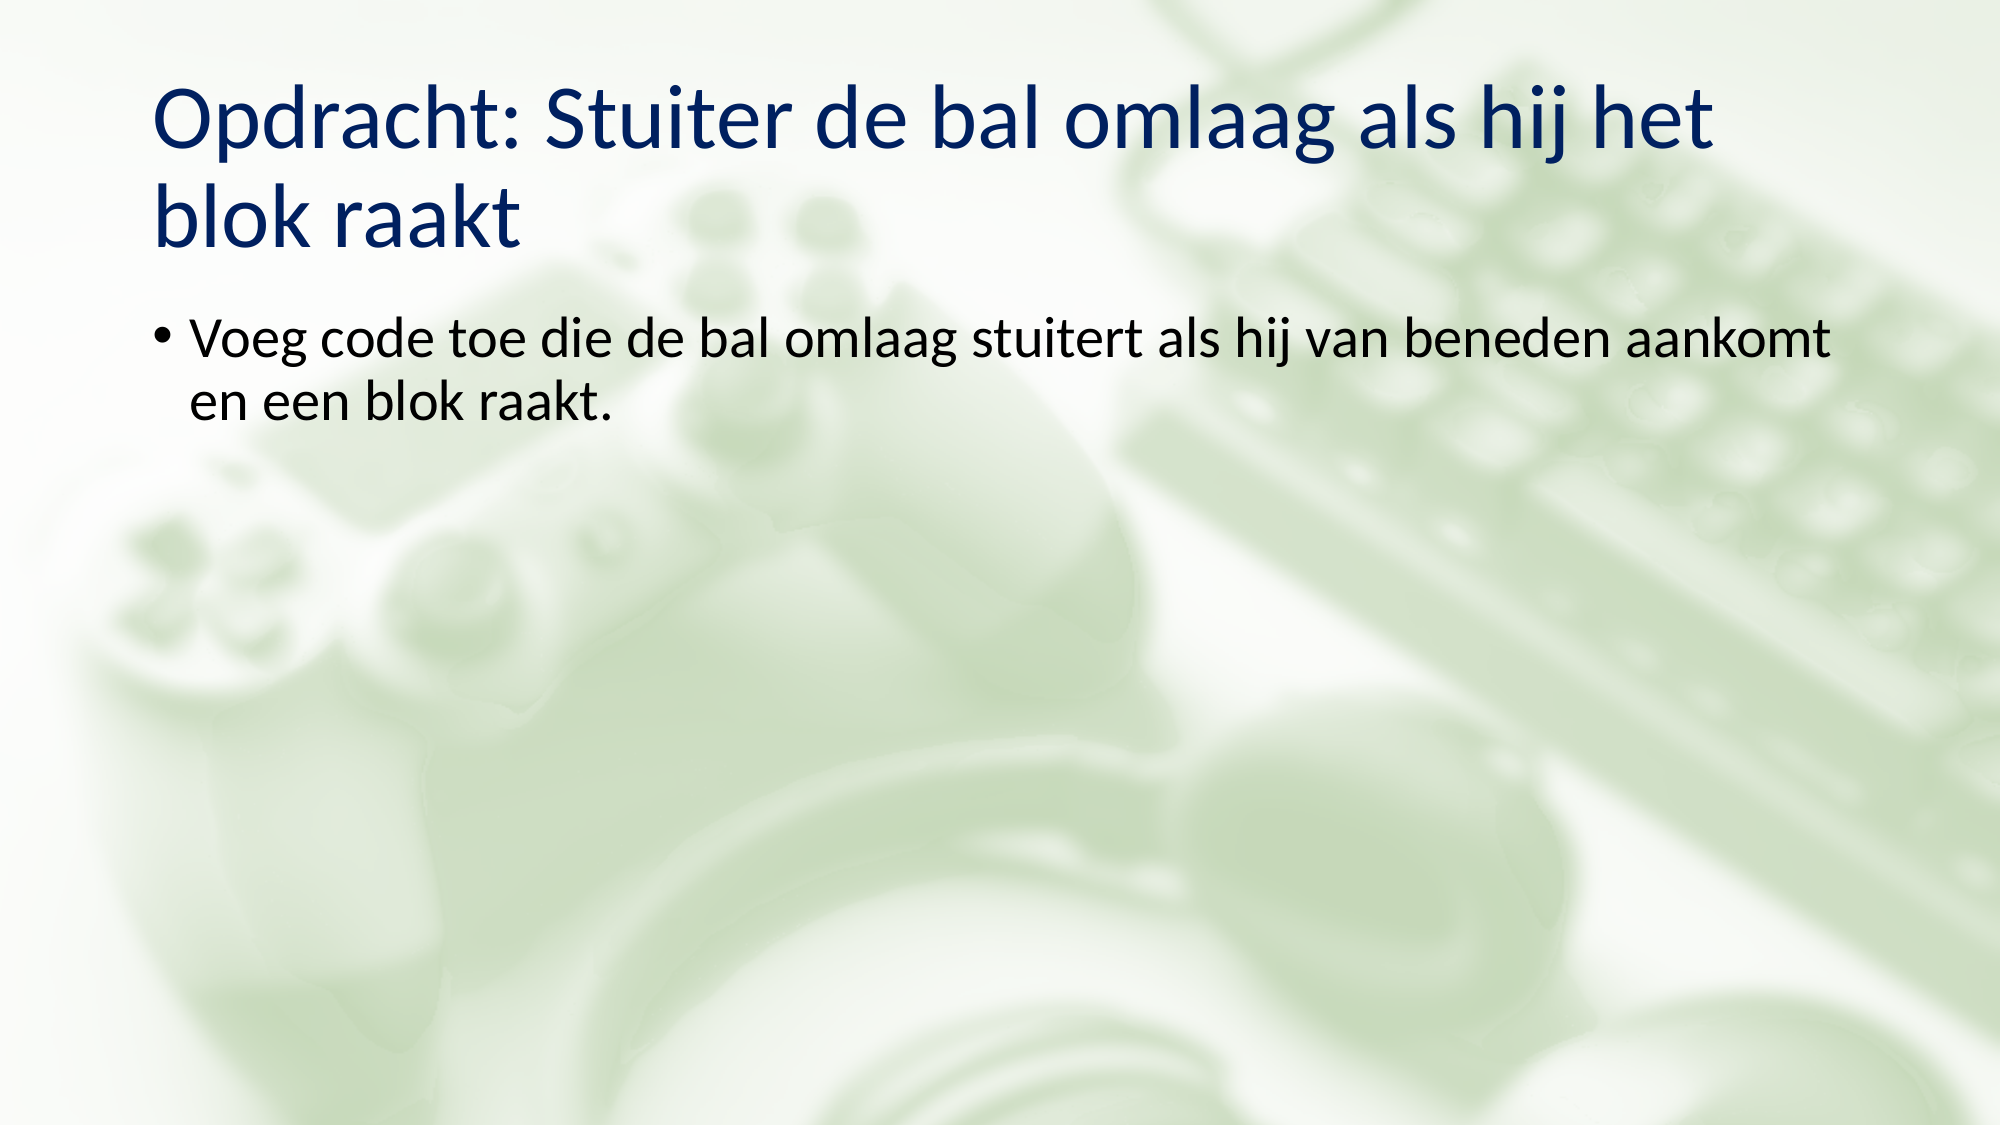

# Opdracht: Stuiter de bal omlaag als hij het blok raakt
Voeg code toe die de bal omlaag stuitert als hij van beneden aankomt en een blok raakt.